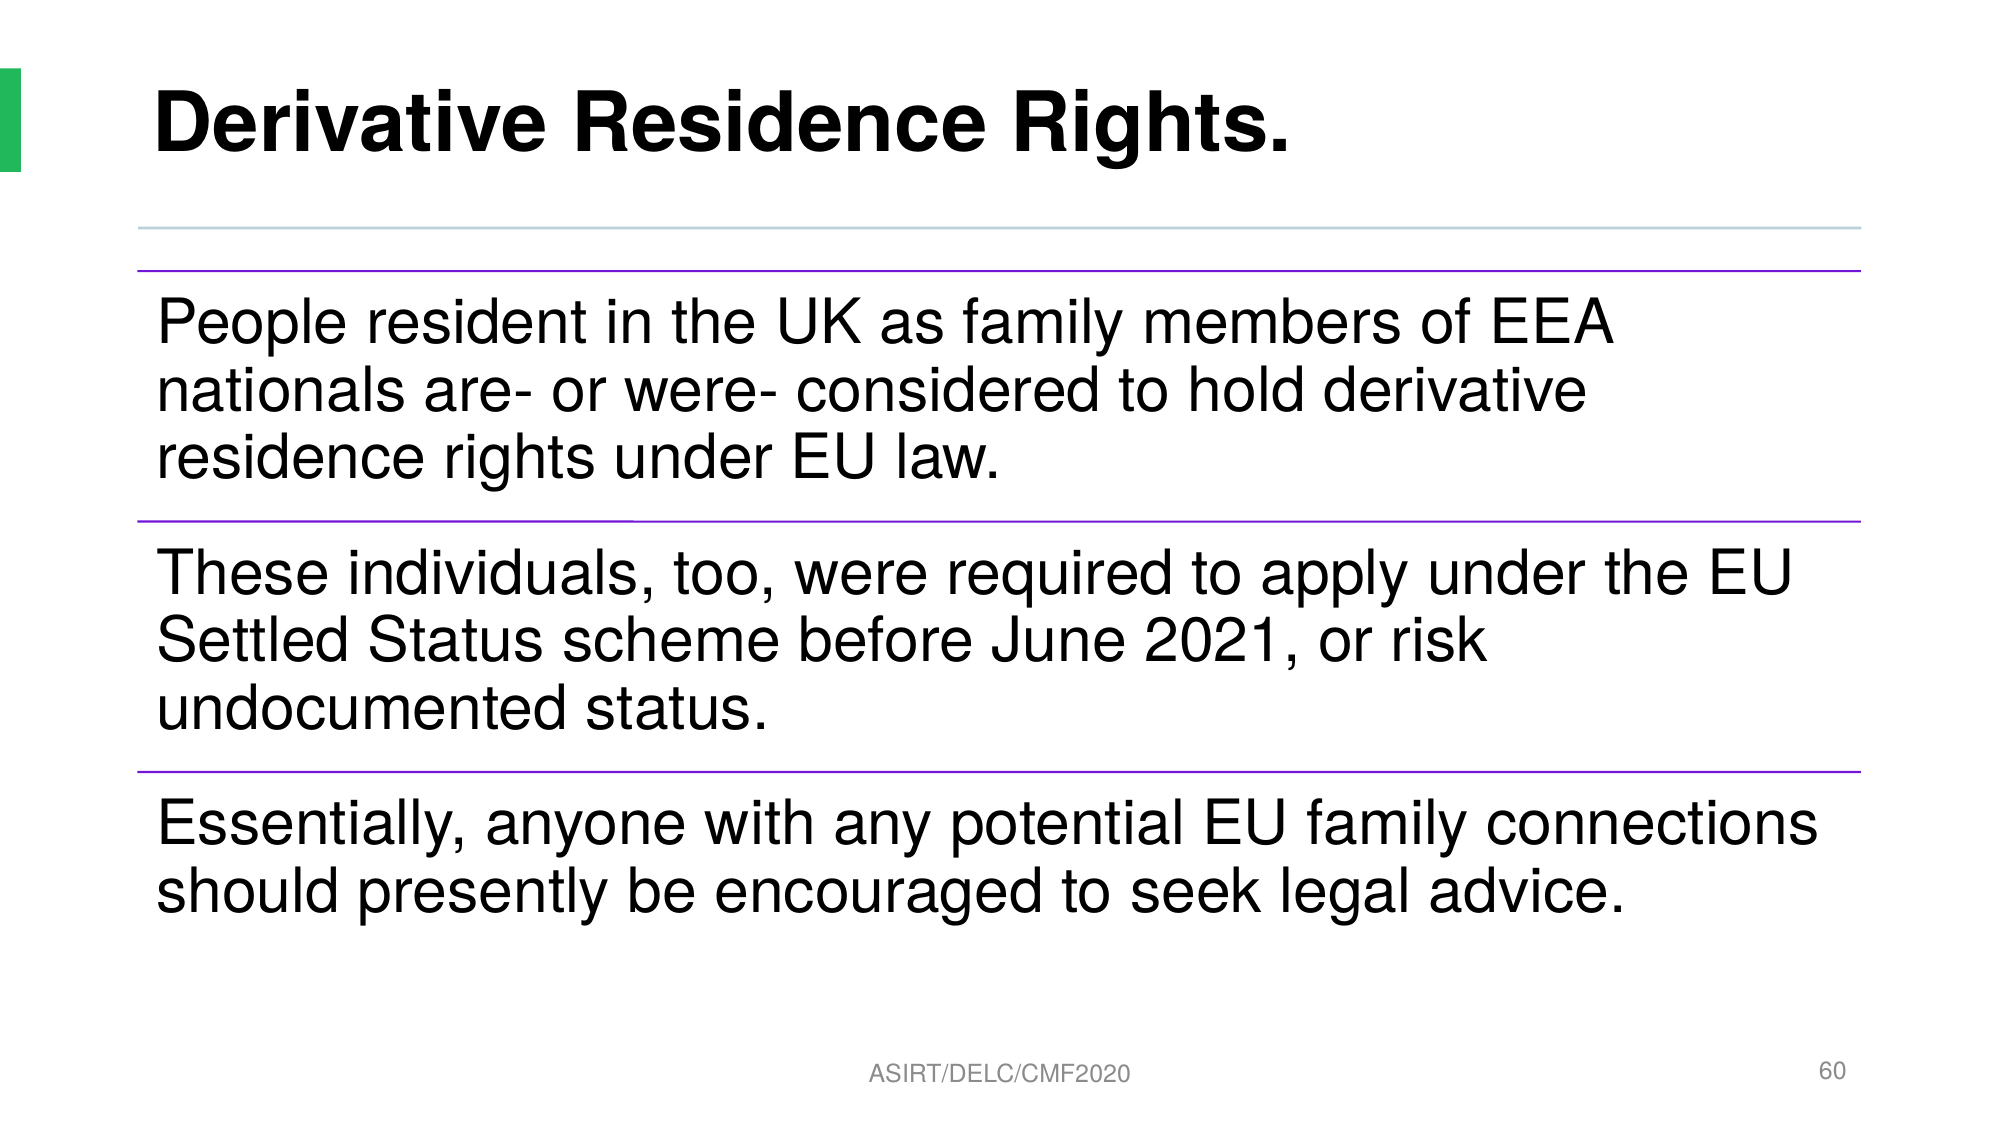

# Derivative Residence Rights.

People resident in the UK as family members of EEA nationals are- or were- considered to hold derivative residence rights under EU law.
These individuals, too, were required to apply under the EU Settled Status scheme before June 2021, or risk undocumented status.
Essentially, anyone with any potential EU family connections should presently be encouraged to seek legal advice.
ASIRT/DELC/CMF2020
60